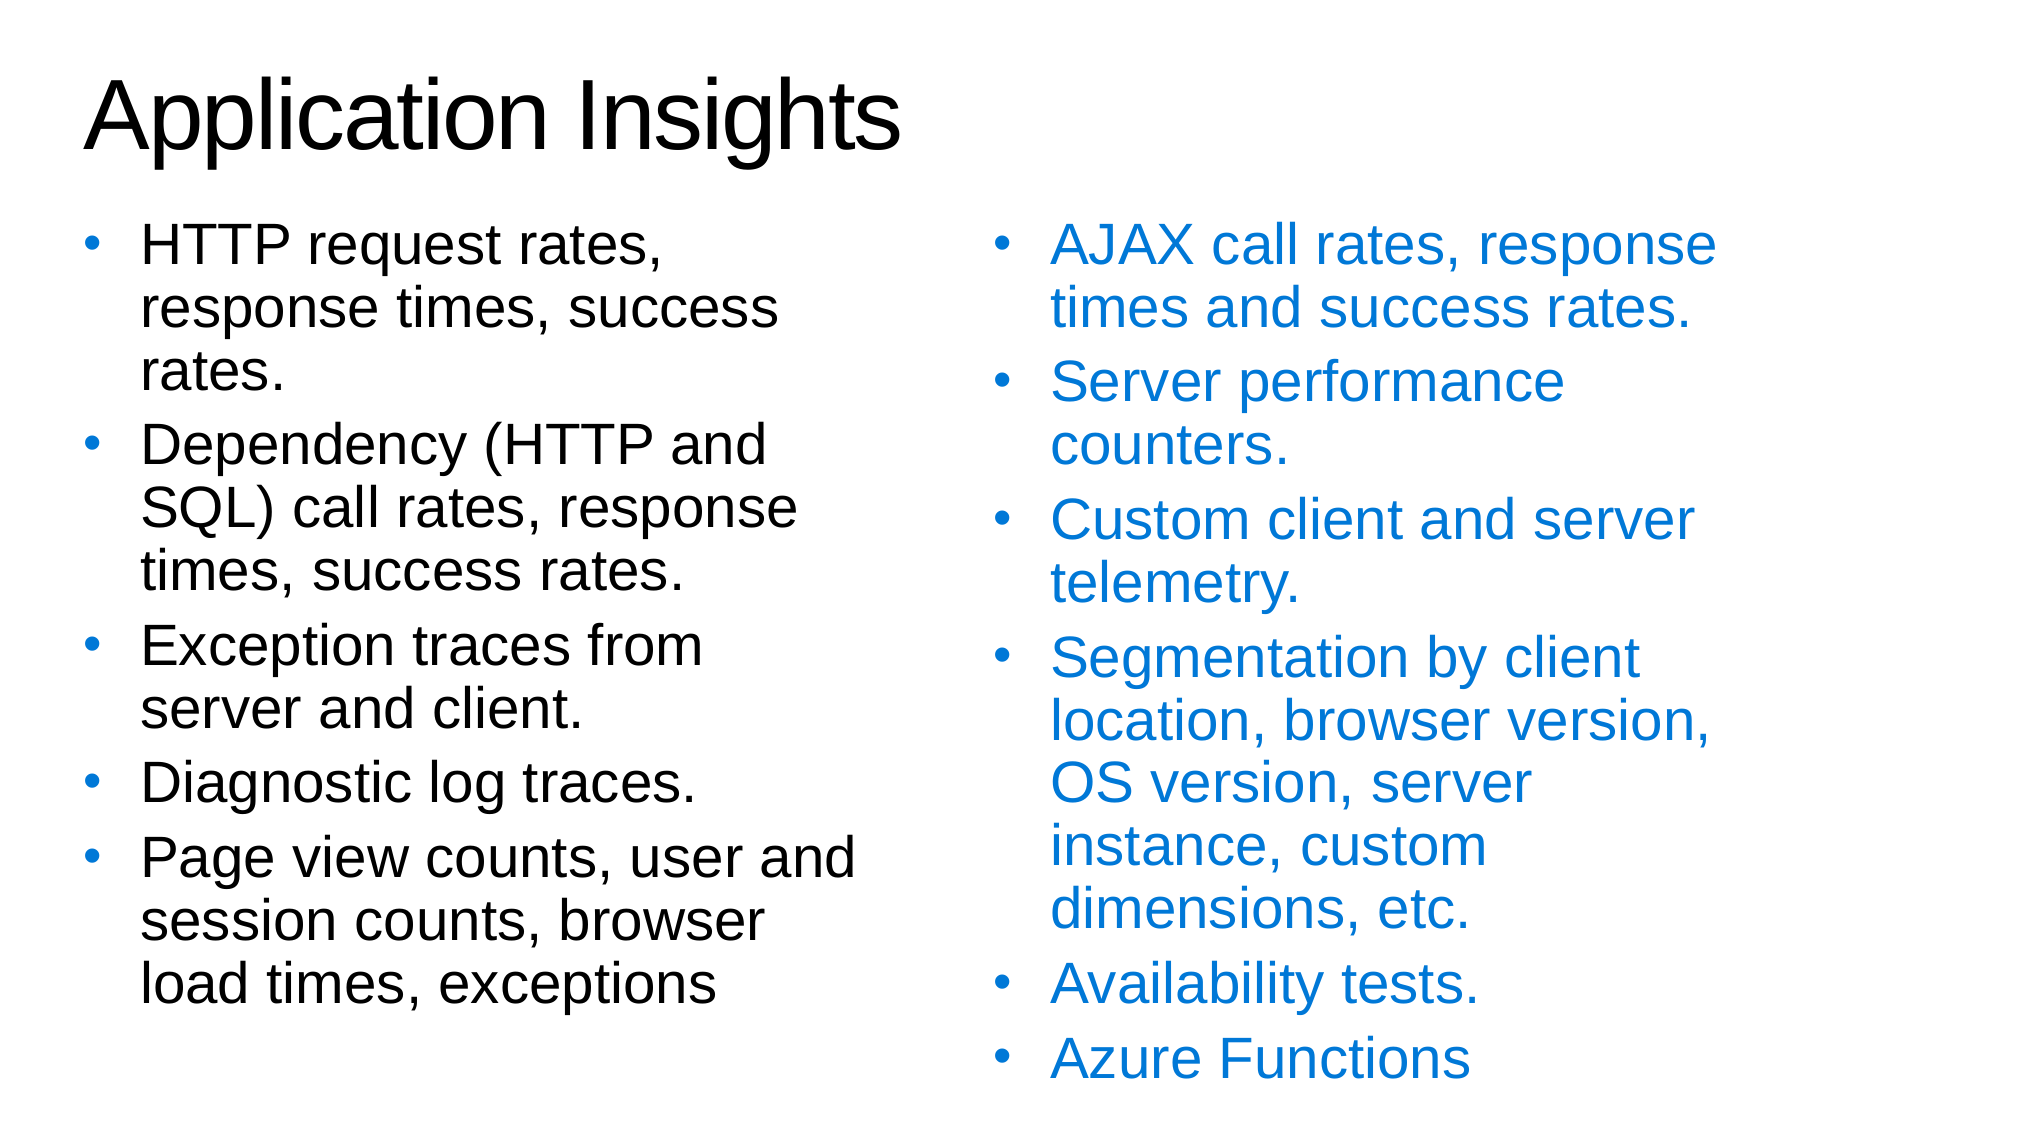

# Application Insights
AJAX call rates, response times and success rates.
Server performance counters.
Custom client and server telemetry.
Segmentation by client location, browser version, OS version, server instance, custom dimensions, etc.
Availability tests.
Azure Functions
HTTP request rates, response times, success rates.
Dependency (HTTP and SQL) call rates, response times, success rates.
Exception traces from server and client.
Diagnostic log traces.
Page view counts, user and session counts, browser load times, exceptions